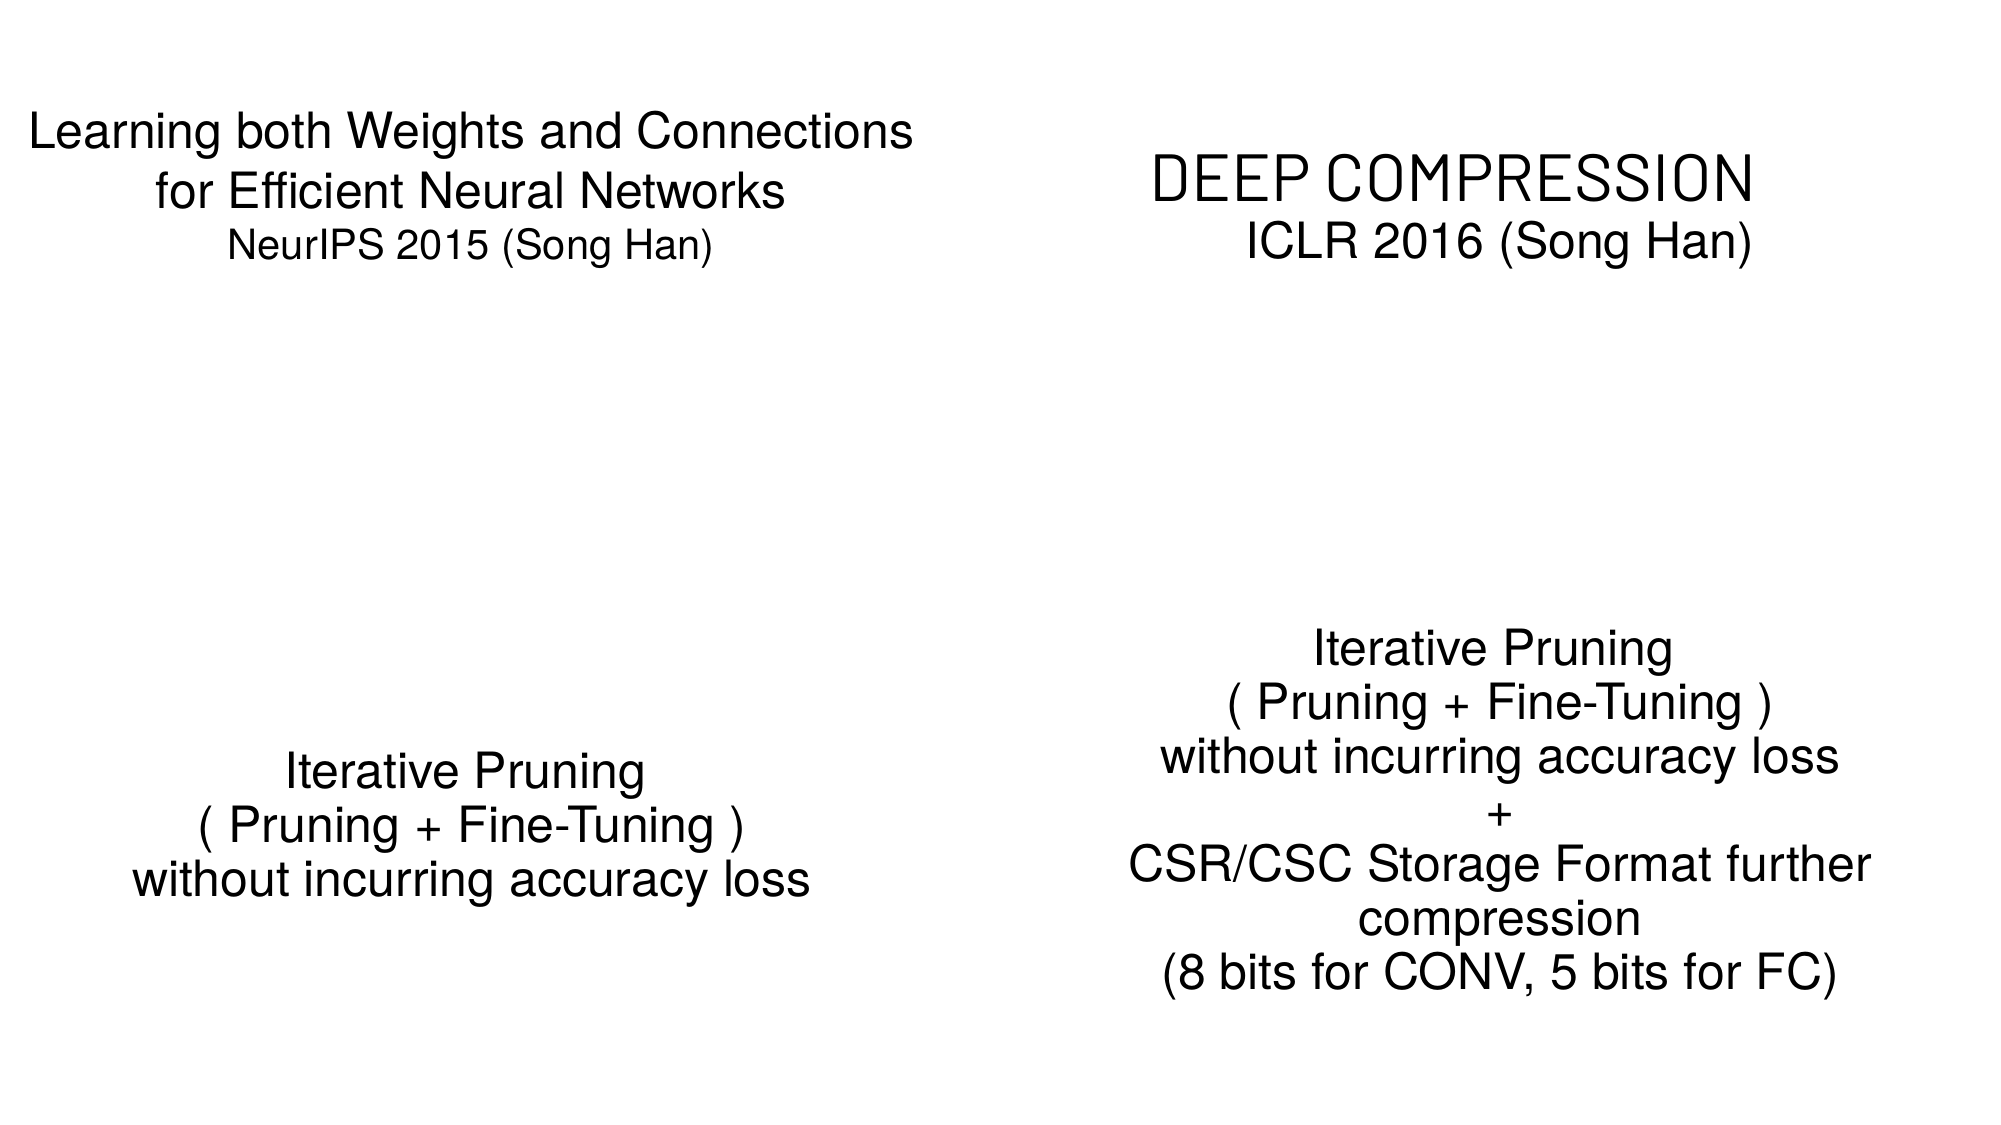

DEEP COMPRESSION        ICLR 2016 (Song Han)
Learning both Weights and Connections for Efficient Neural Networks​
NeurIPS 2015 (Song Han)
#
Iterative Pruning
( Pruning + Fine-Tuning )
without incurring accuracy loss
+
CSR/CSC Storage Format further compression
(8 bits for CONV, 5 bits for FC)
Iterative Pruning
( Pruning + Fine-Tuning )
without incurring accuracy loss